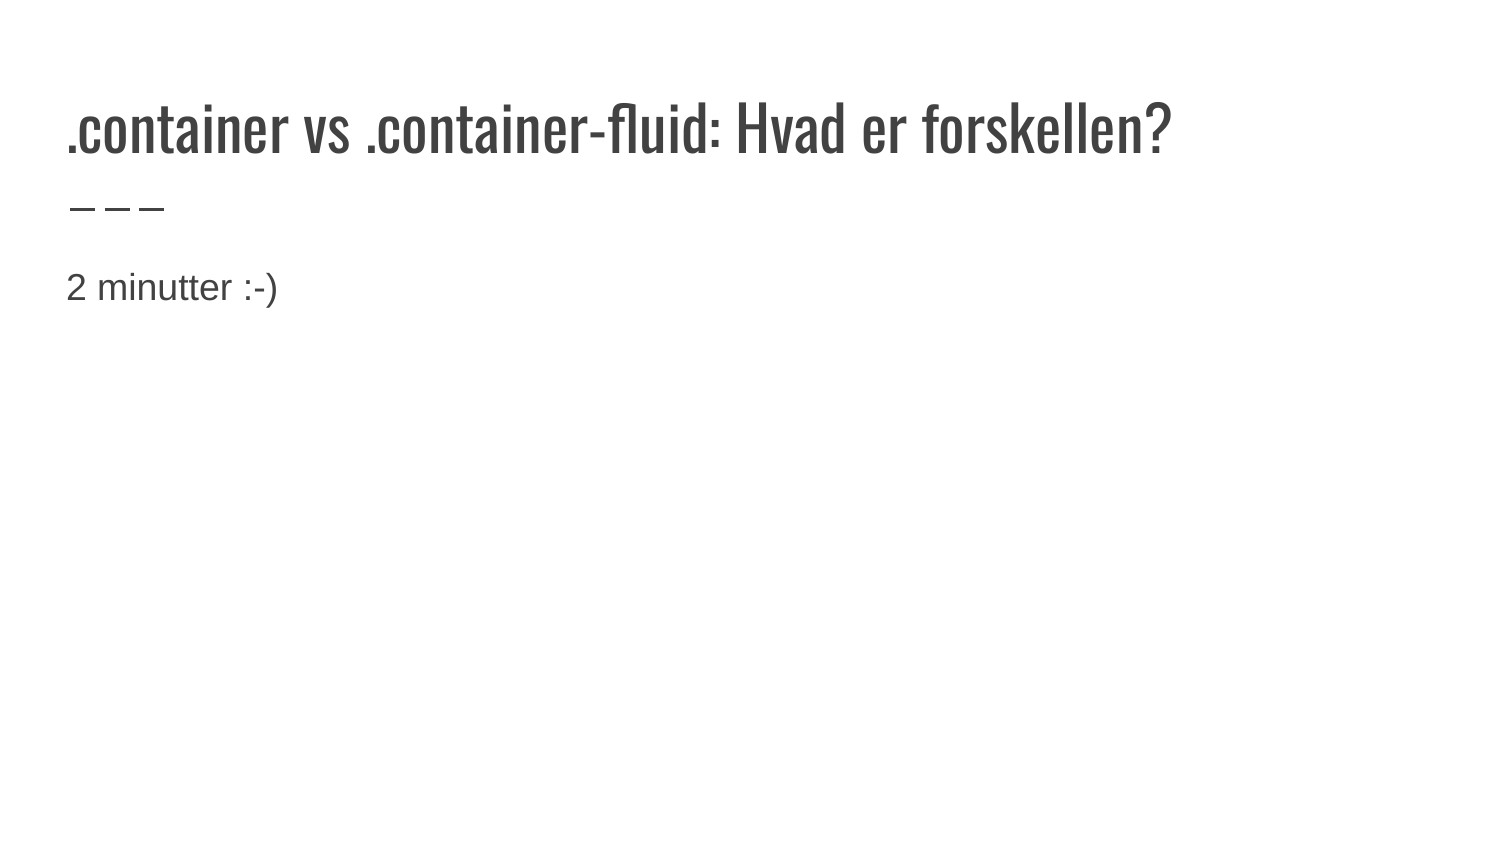

# .container vs .container-fluid: Hvad er forskellen?
2 minutter :-)